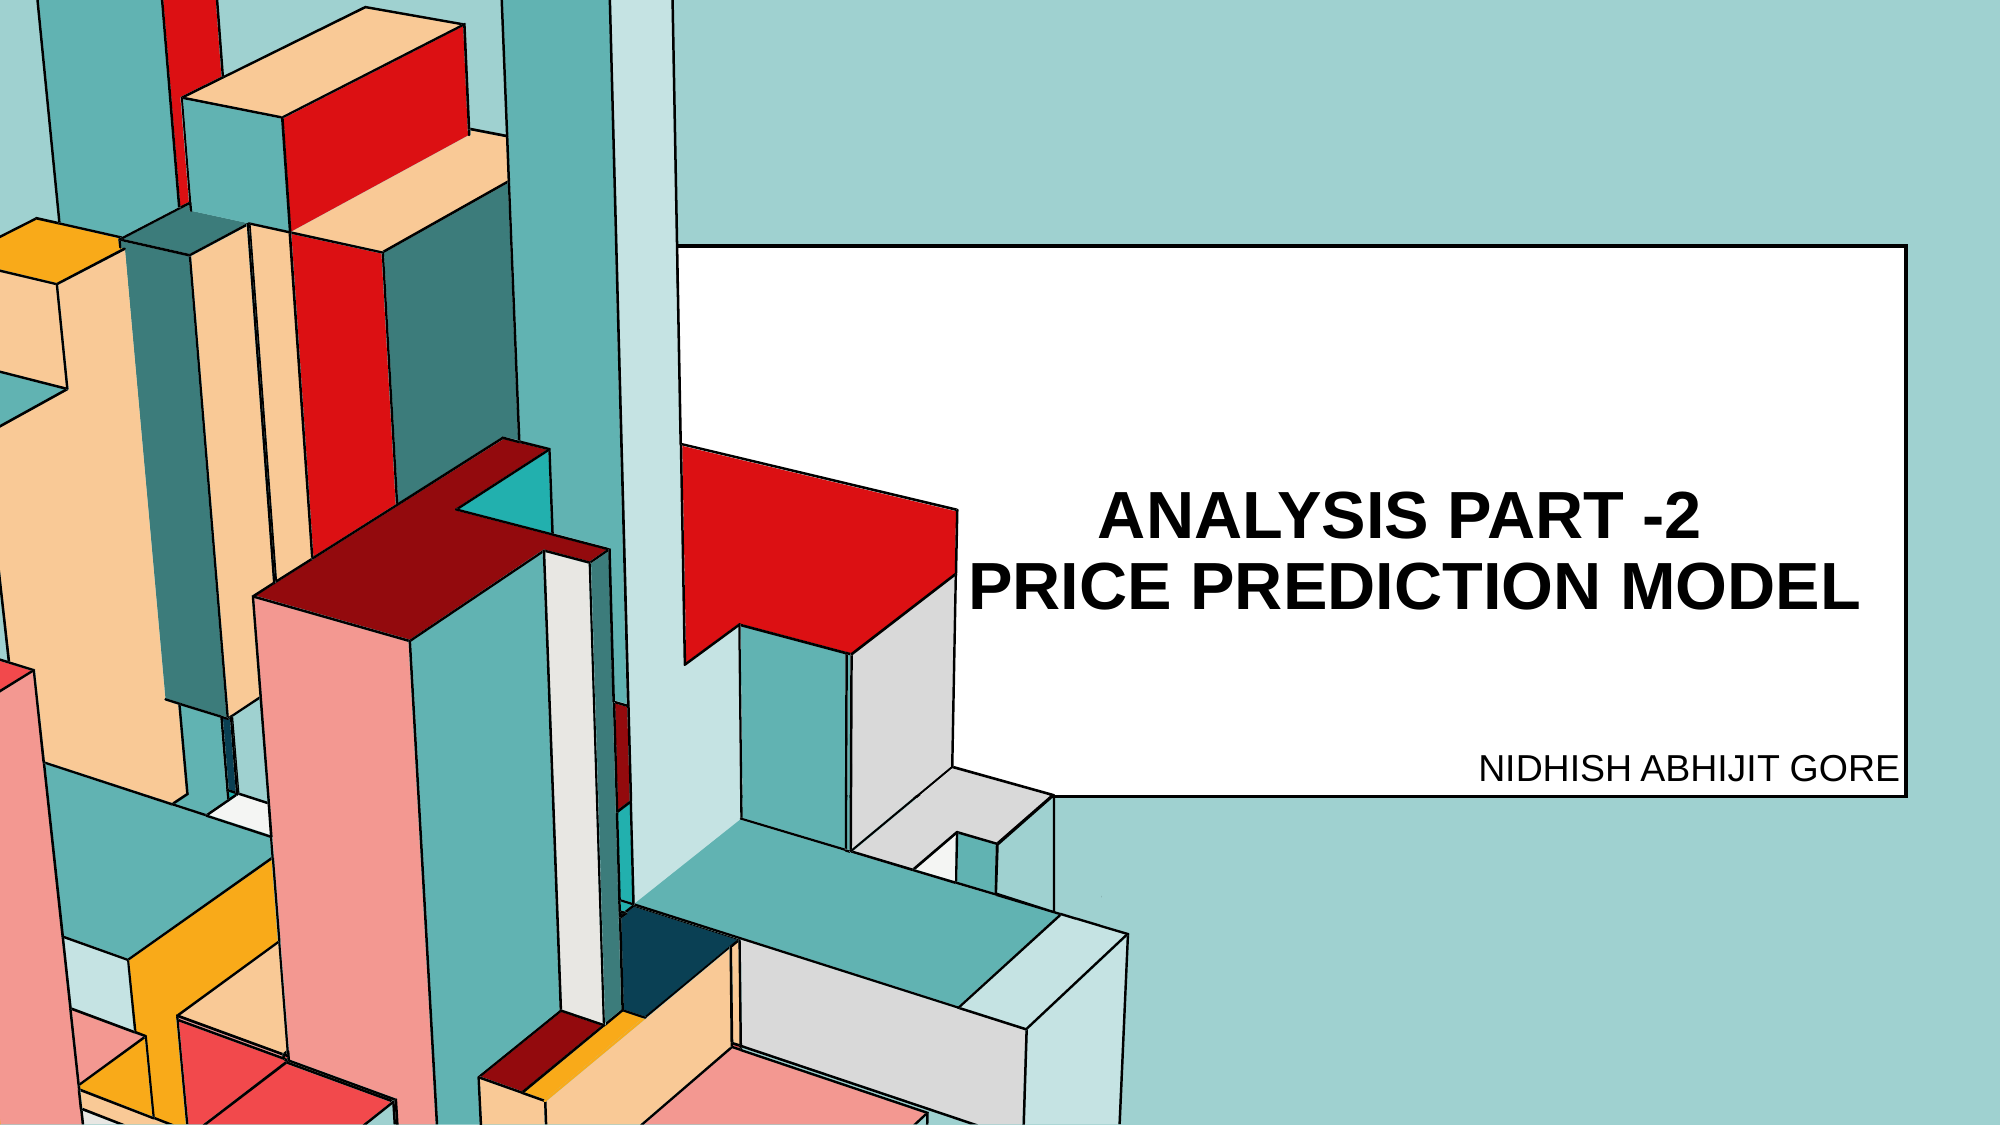

# Analysis part -2 price prediction model
NIDHISH ABHIJIT GORE